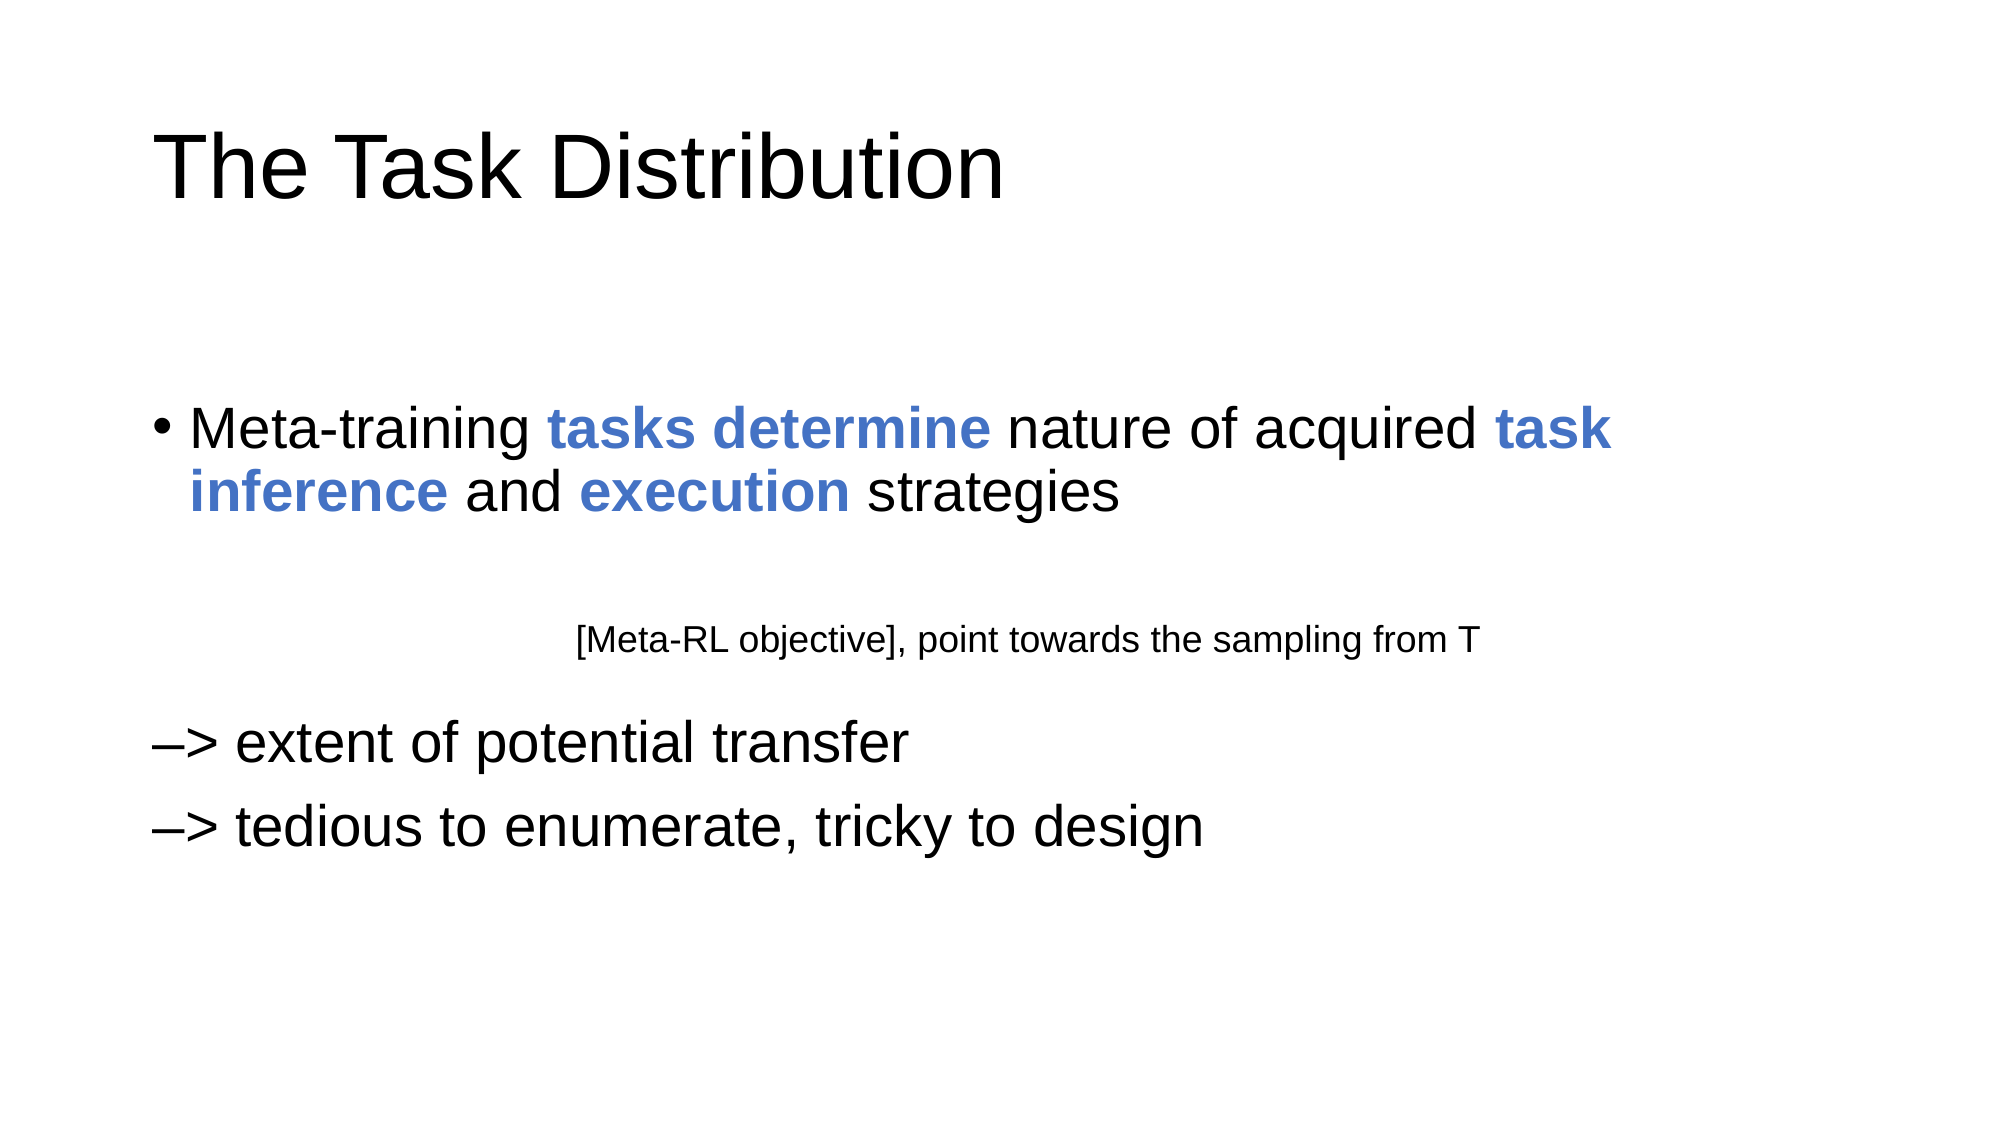

# The Task Distribution

Meta-training tasks determine nature of acquired task inference and execution strategies

–> extent of potential transfer
–> tedious to enumerate, tricky to design

[Meta-RL objective], point towards the sampling from T